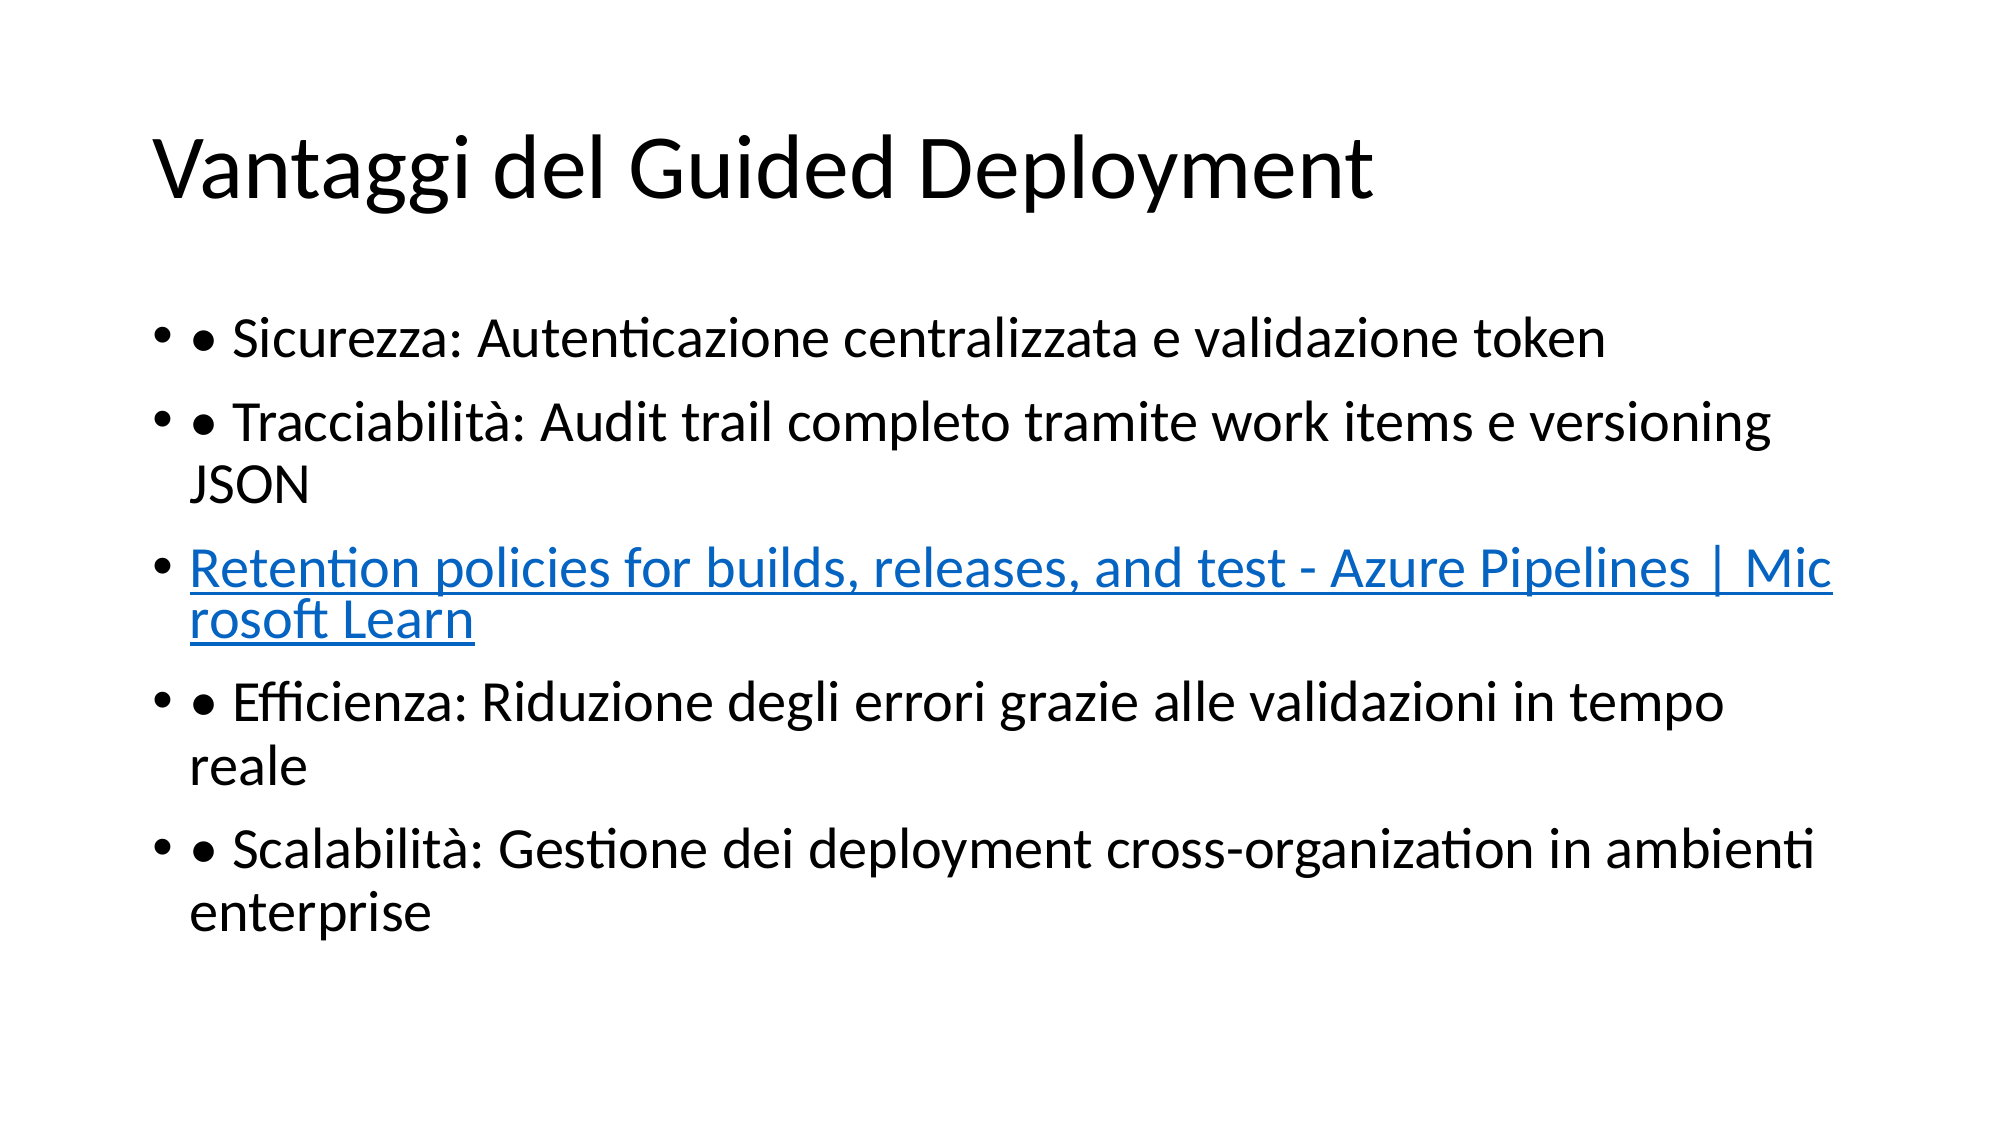

# Vantaggi del Guided Deployment
• Sicurezza: Autenticazione centralizzata e validazione token
• Tracciabilità: Audit trail completo tramite work items e versioning JSON
Retention policies for builds, releases, and test - Azure Pipelines | Microsoft Learn
• Efficienza: Riduzione degli errori grazie alle validazioni in tempo reale
• Scalabilità: Gestione dei deployment cross-organization in ambienti enterprise